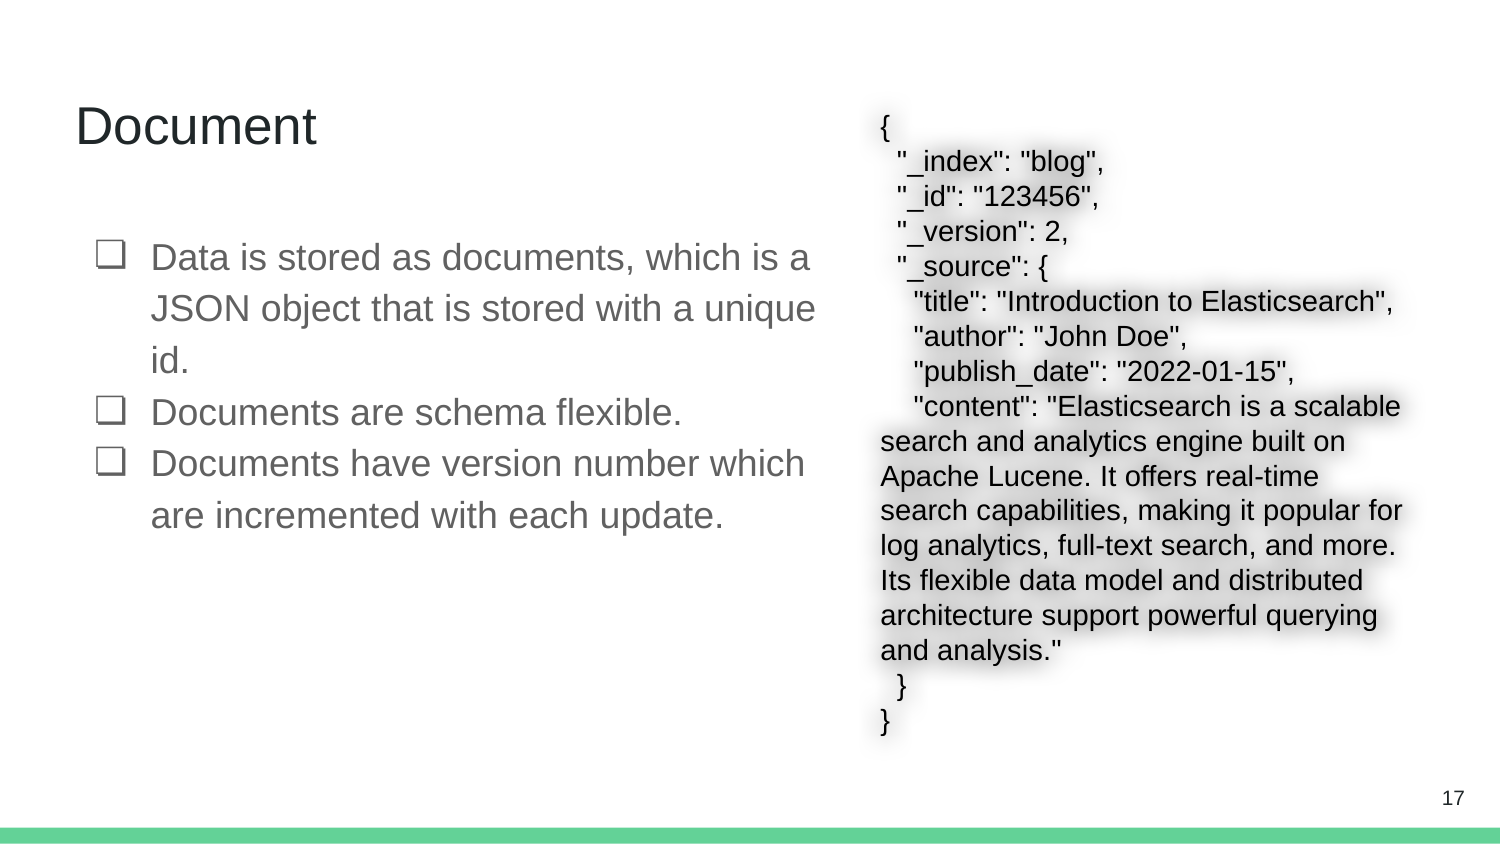

# Document
{
  "_index": "blog",
  "_id": "123456",
  "_version": 2,
  "_source": {
    "title": "Introduction to Elasticsearch",
    "author": "John Doe",
    "publish_date": "2022-01-15",
    "content": "Elasticsearch is a scalable search and analytics engine built on Apache Lucene. It offers real-time search capabilities, making it popular for log analytics, full-text search, and more. Its flexible data model and distributed architecture support powerful querying and analysis."
  }
}

Data is stored as documents, which is a JSON object that is stored with a unique id.
Documents are schema flexible.
Documents have version number which are incremented with each update.
17